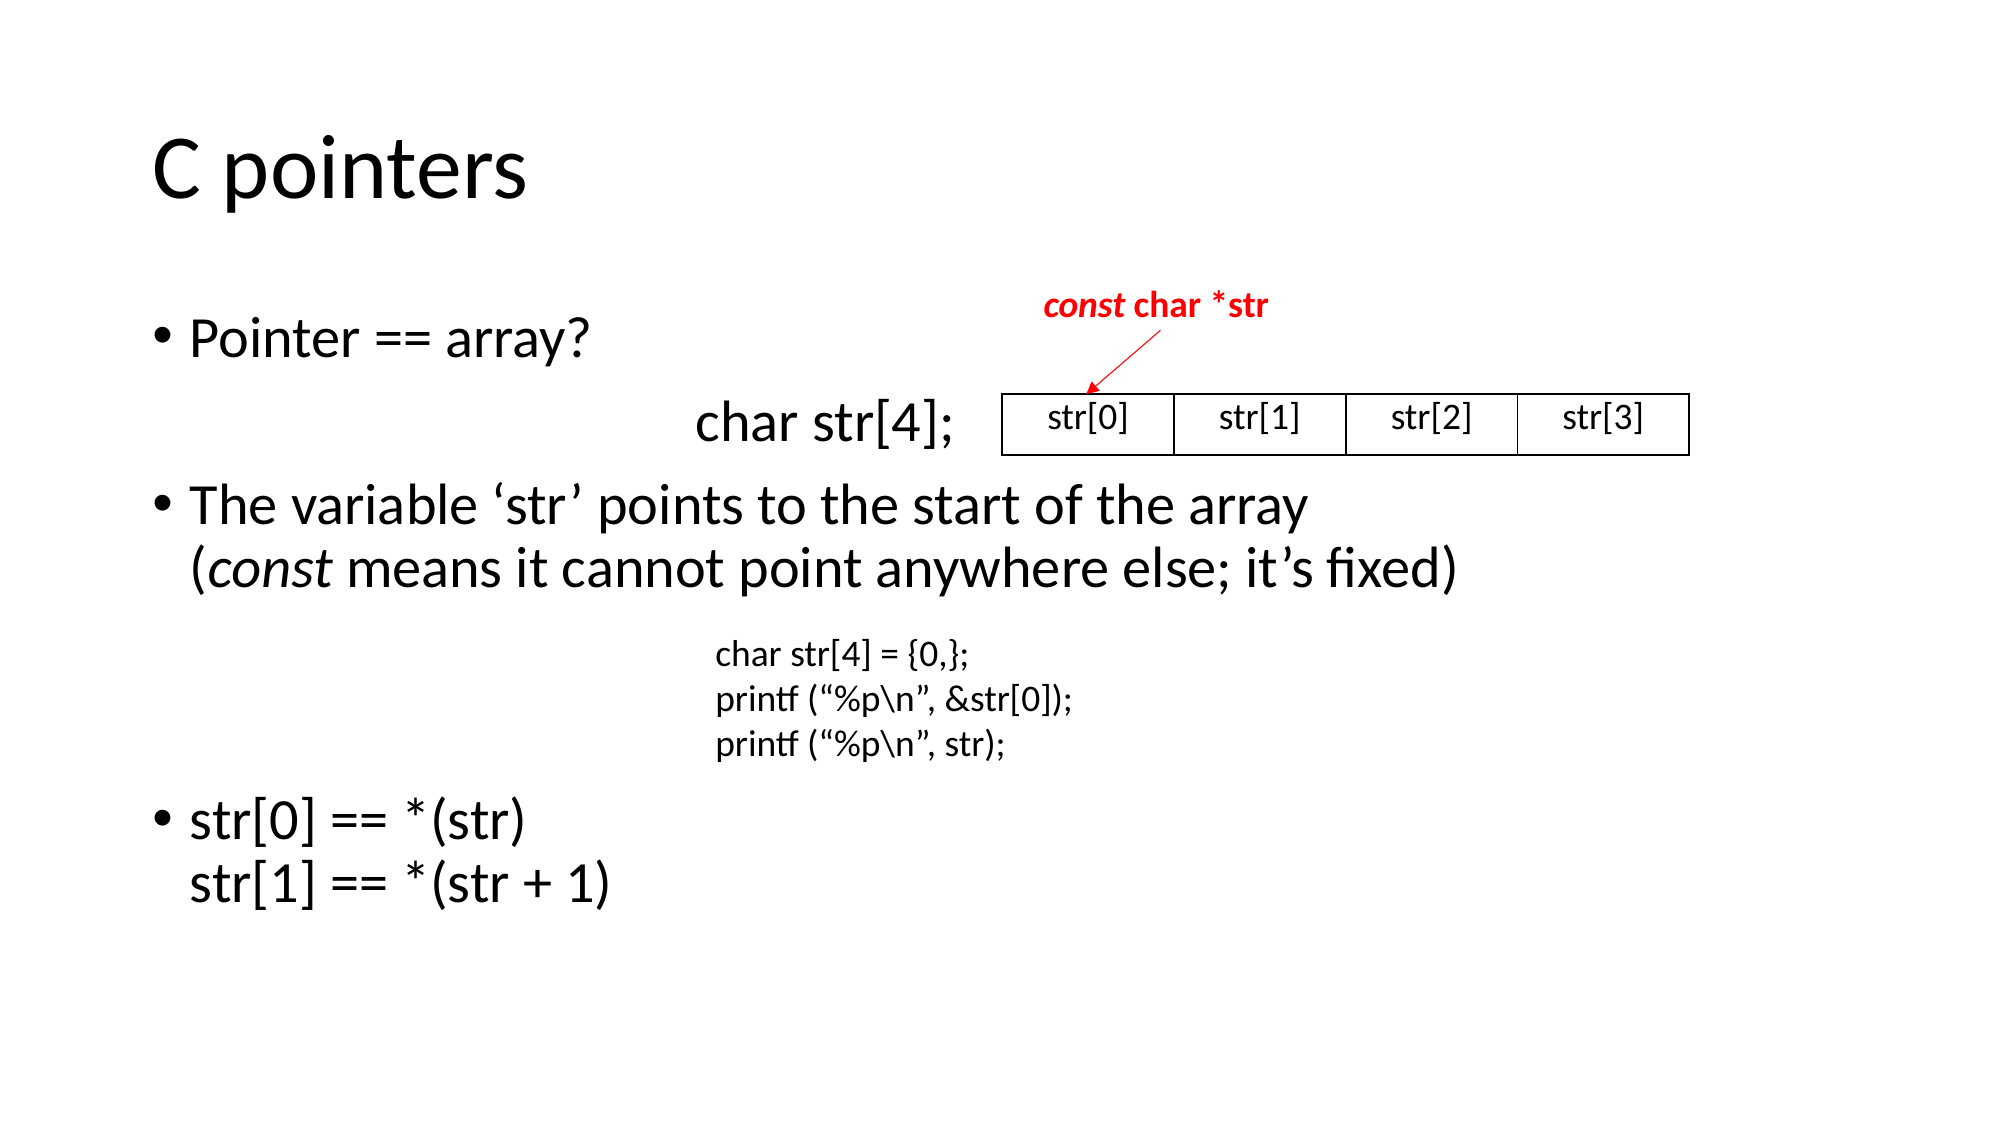

# C pointers
const char *str
Pointer == array?
                                         char str[4];
The variable ‘str’ points to the start of the array
(const means it cannot point anywhere else; it’s fixed)

str[0] == *(str)
str[1] == *(str + 1)

| str[0] | str[1] | str[2] | str[3] |
| --- | --- | --- | --- |
char str[4] = {0,};
printf (“%p\n”, &str[0]);
printf (“%p\n”, str);